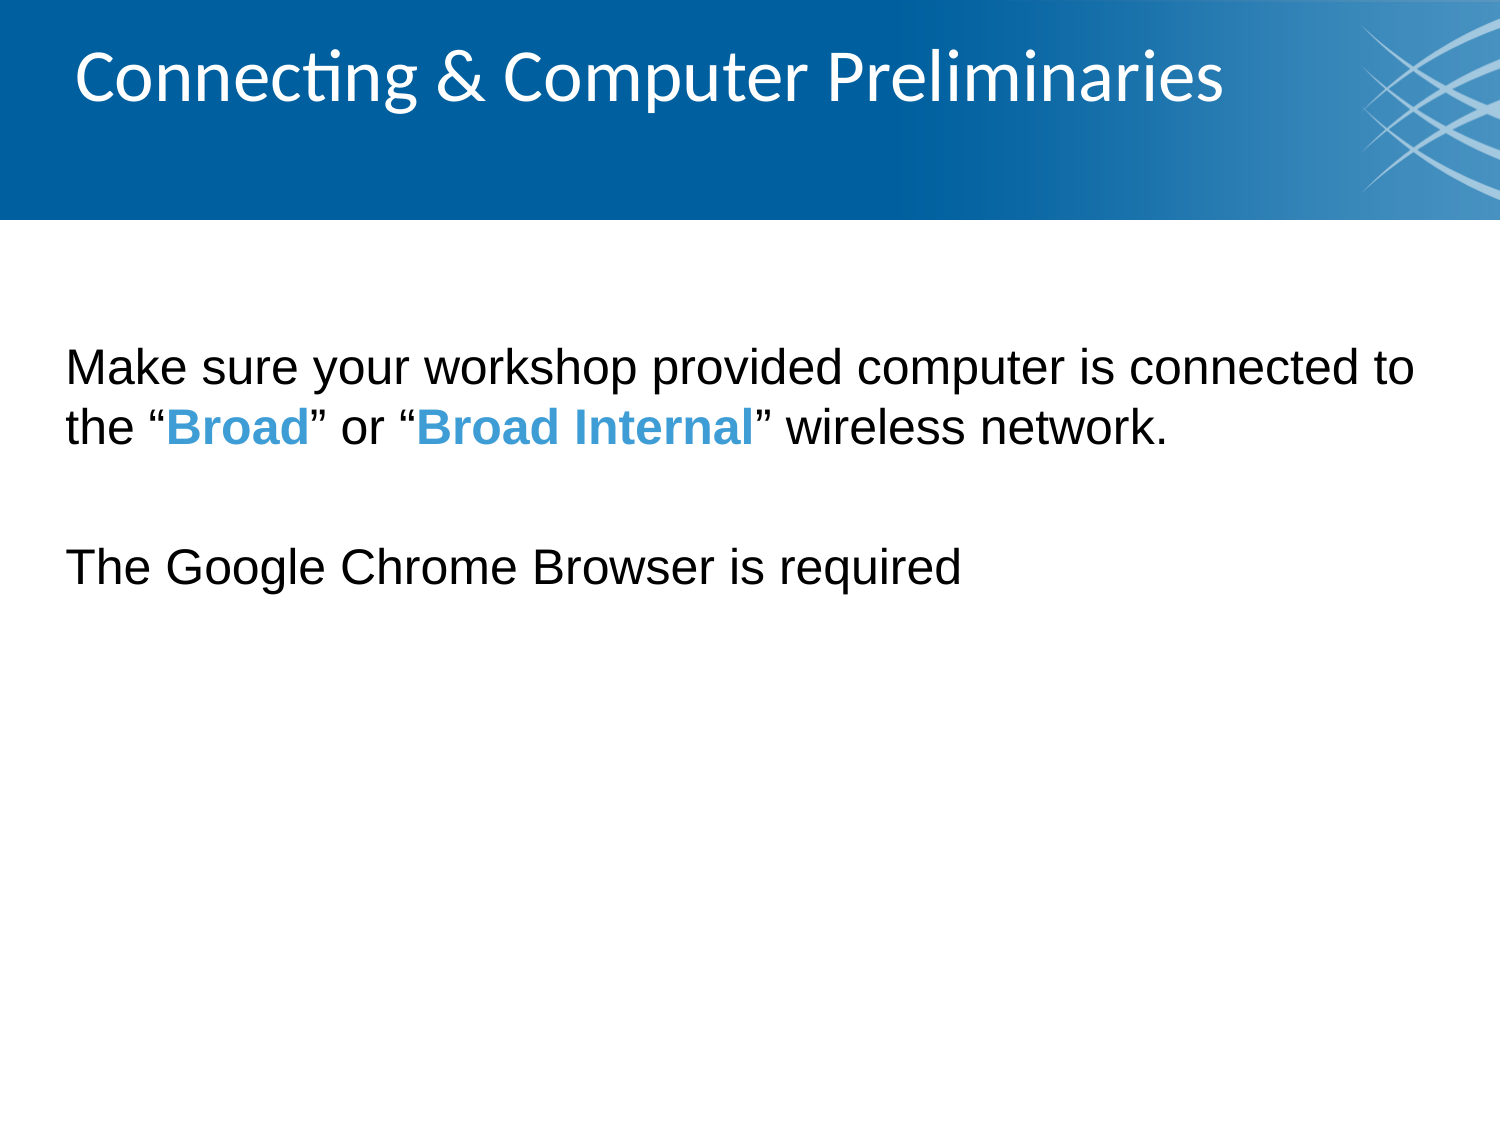

# Connecting & Computer Preliminaries
Make sure your workshop provided computer is connected to the “Broad” or “Broad Internal” wireless network.

The Google Chrome Browser is required